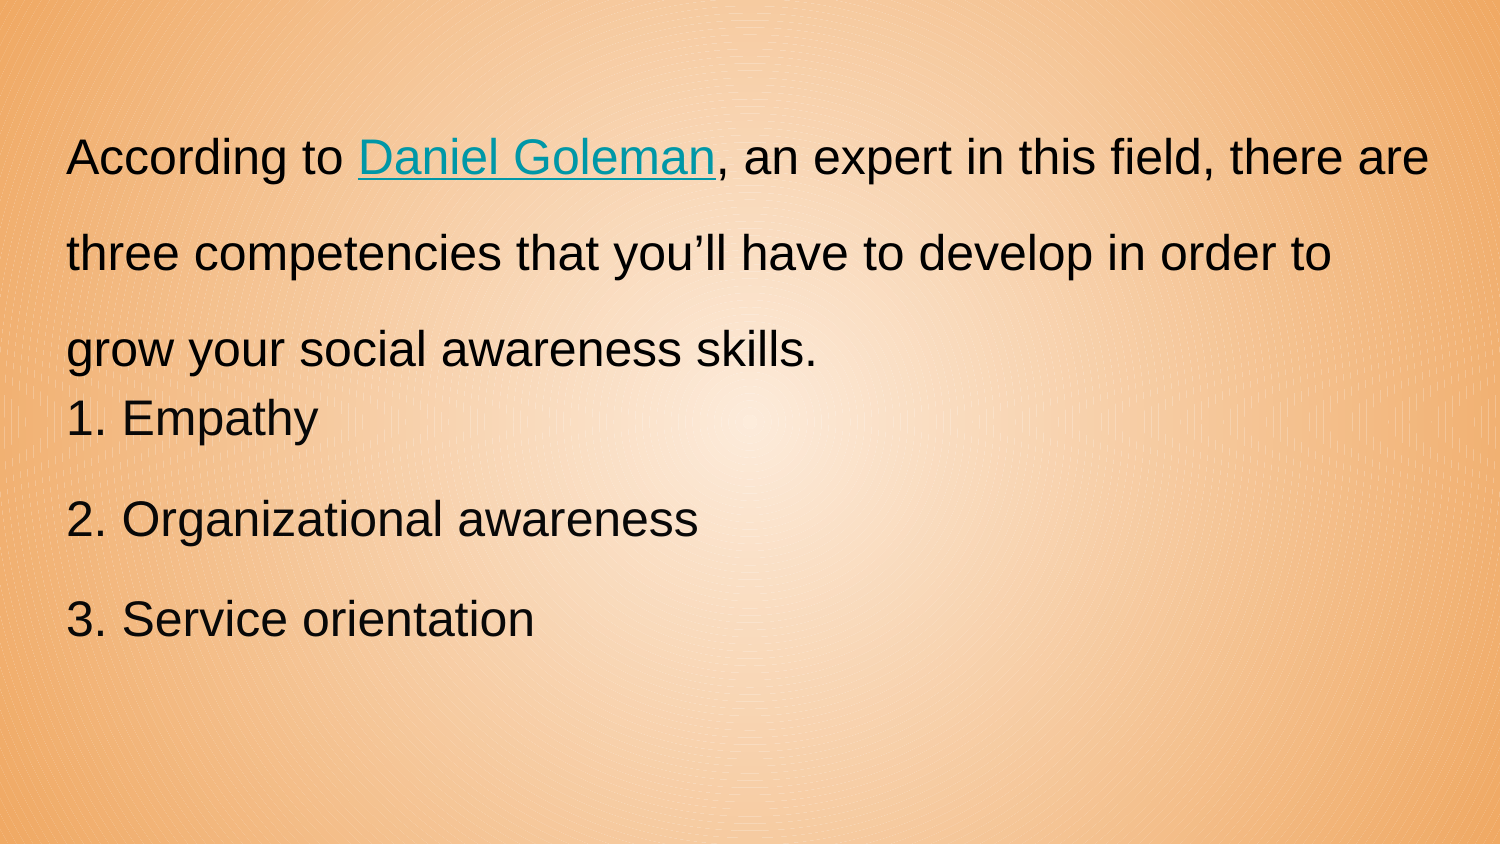

According to Daniel Goleman, an expert in this field, there are three competencies that you’ll have to develop in order to grow your social awareness skills.
1. Empathy
2. Organizational awareness
3. Service orientation